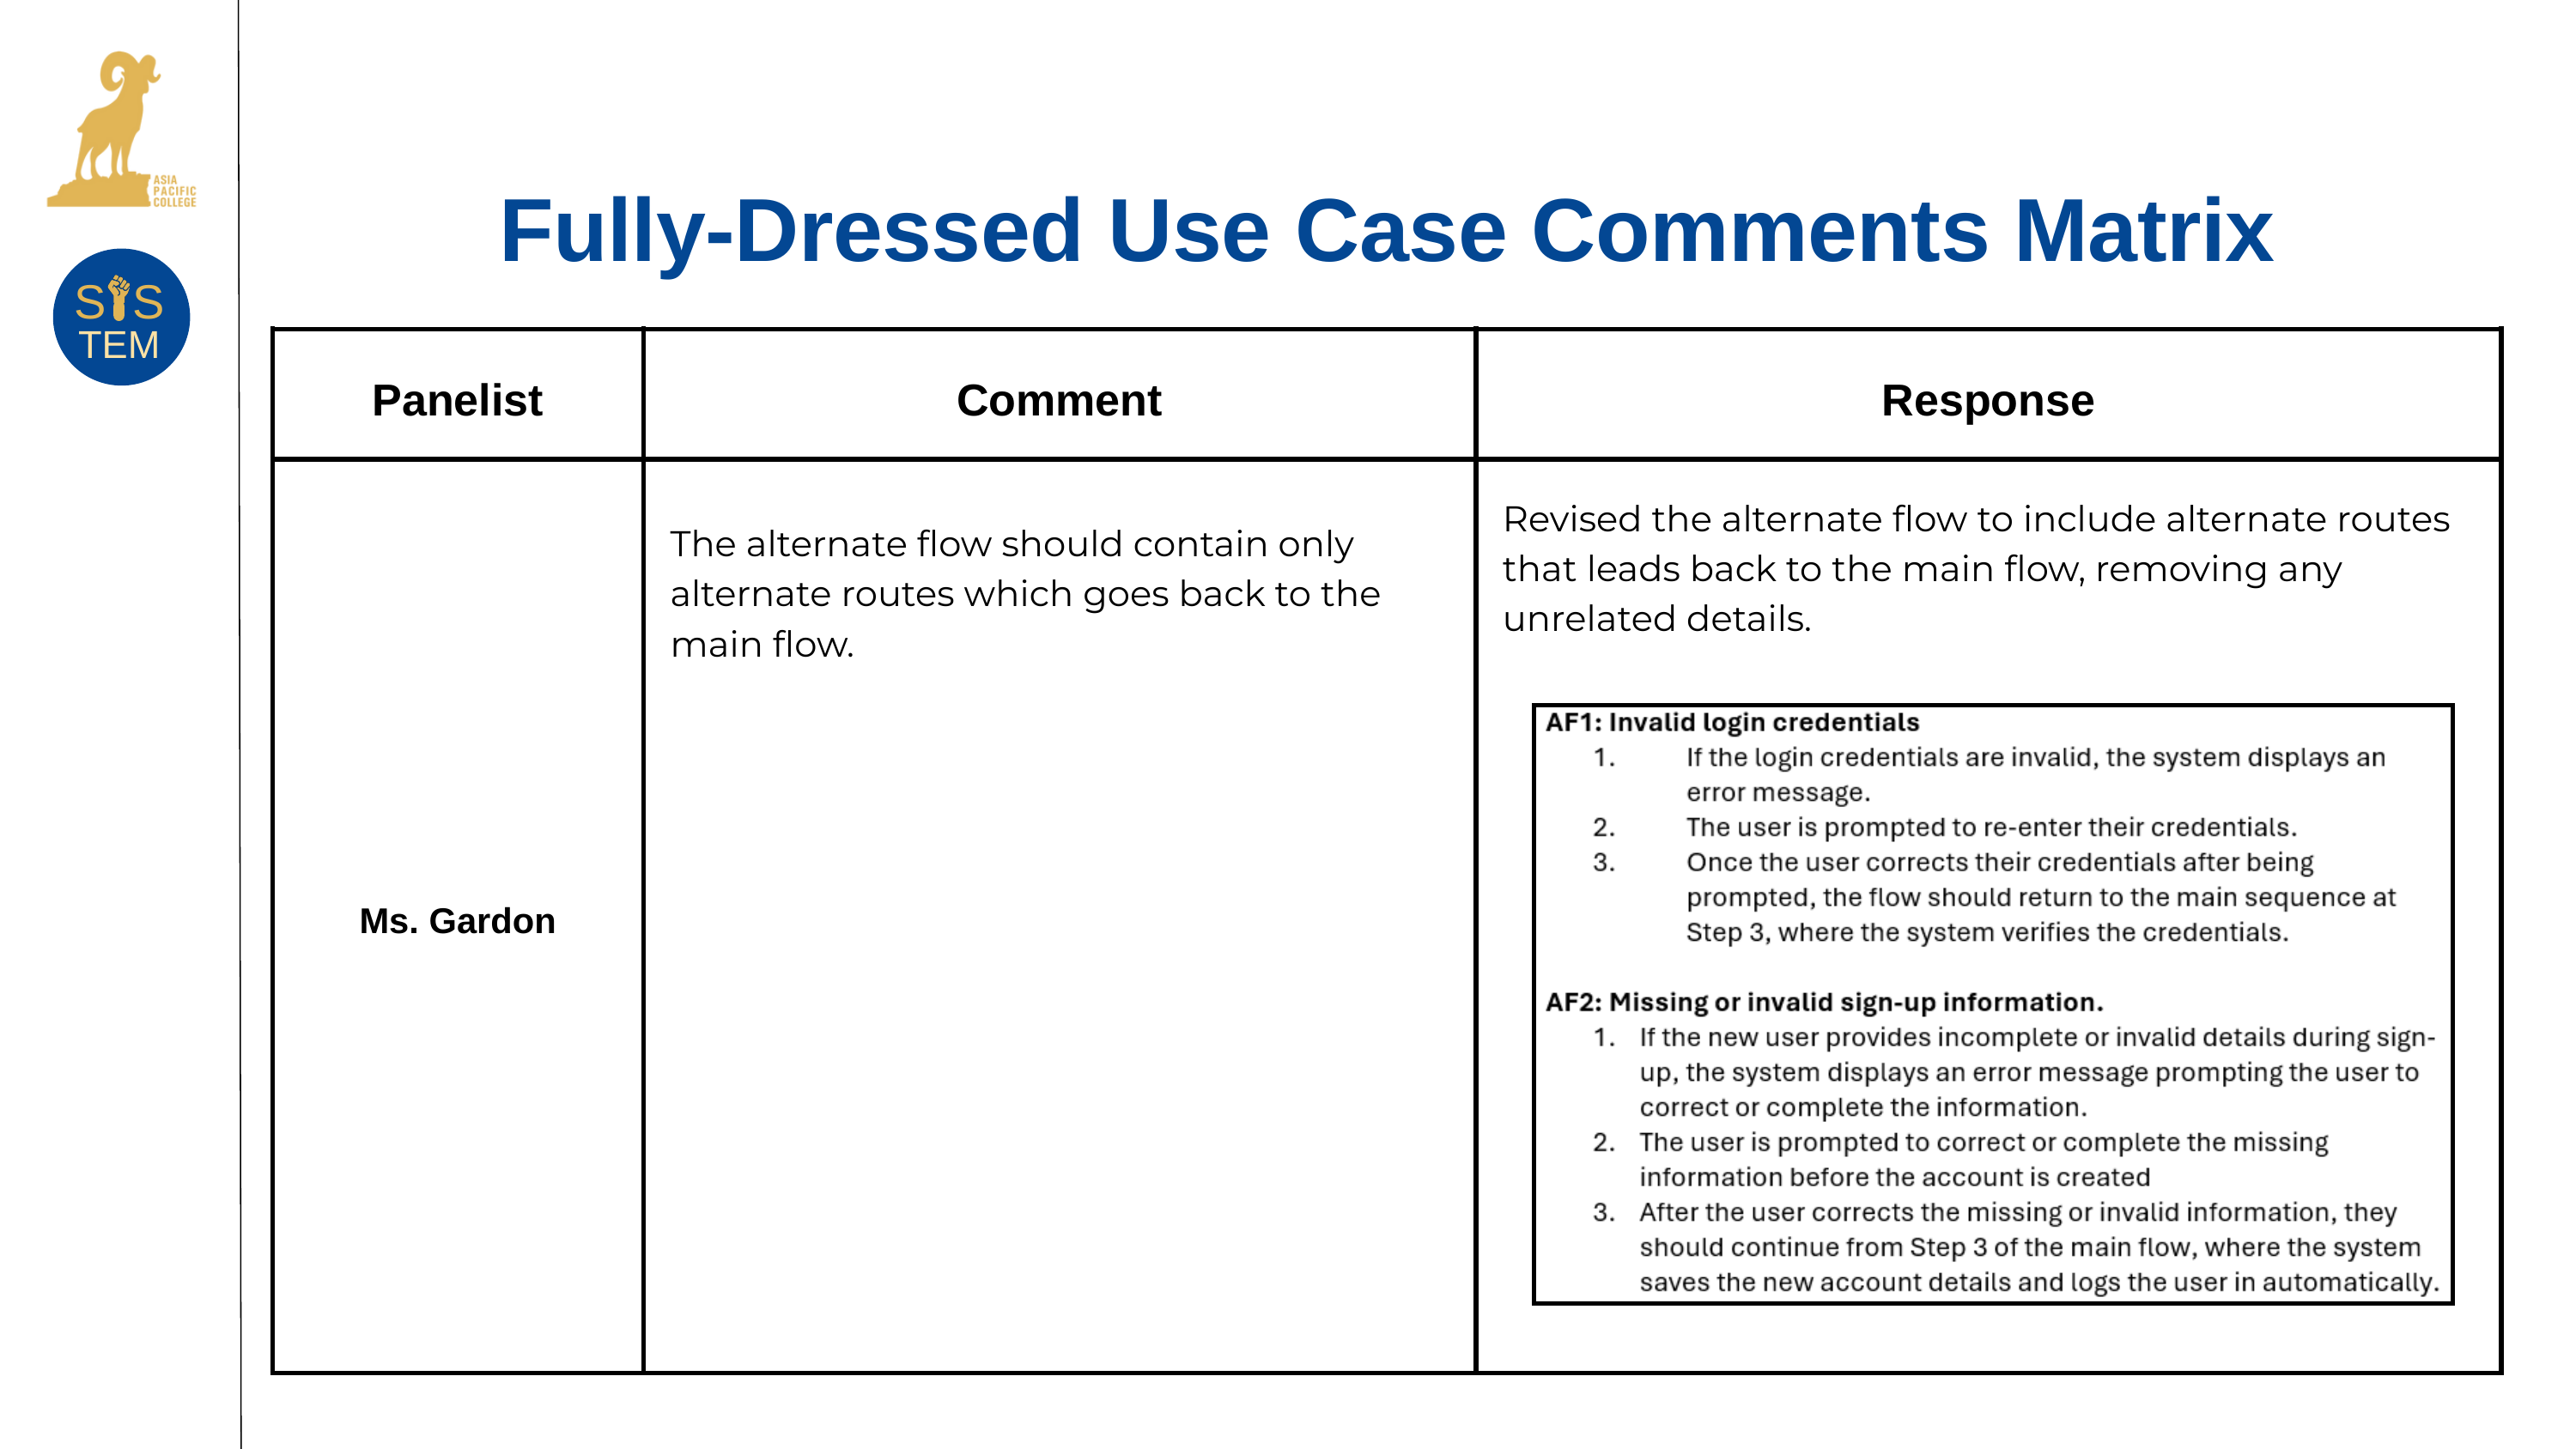

Fully-Dressed Use Case Comments Matrix

S  S

TEM

| Panelist | Comment | Response |
| --- | --- | --- |
| Ms. Gardon | The alternate flow should contain only alternate routes which goes back to the main flow. | Revised the alternate flow to include alternate routes that leads back to the main flow, removing any unrelated details. |